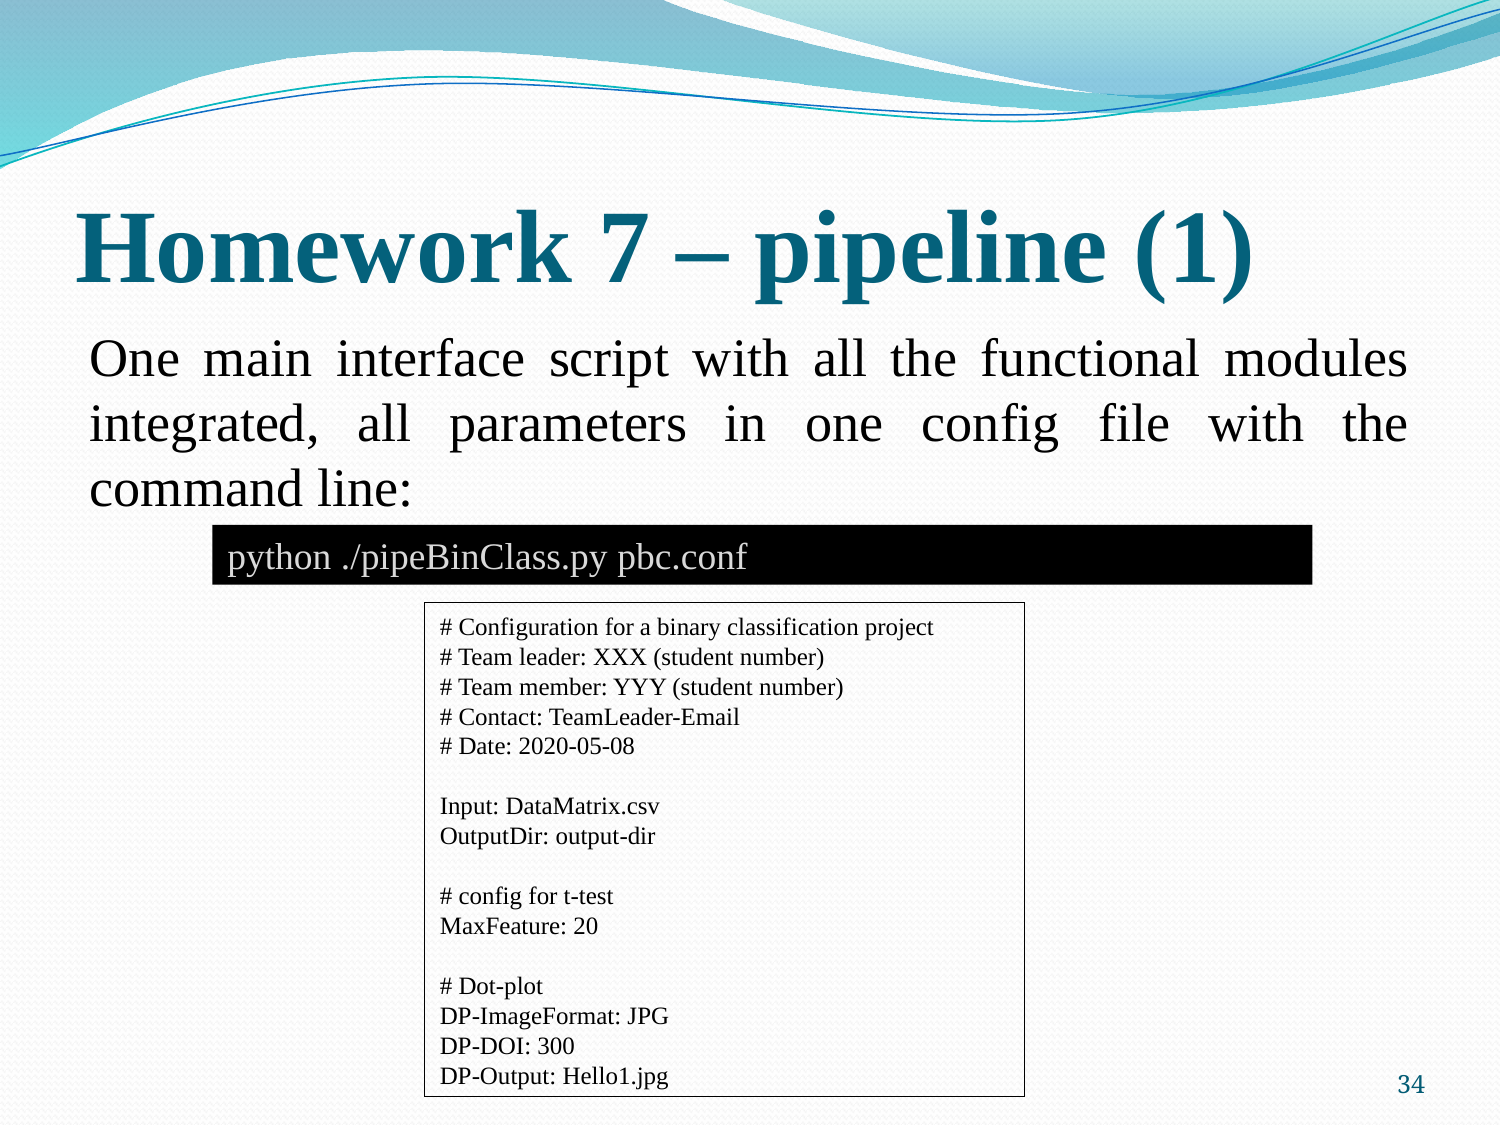

# Homework 7 – pipeline (1)
One main interface script with all the functional modules integrated, all parameters in one config file with the command line:

python ./pipeBinClass.py pbc.conf
# Configuration for a binary classification project
# Team leader: XXX (student number)
# Team member: YYY (student number)
# Contact: TeamLeader-Email
# Date: 2020-05-08

Input: DataMatrix.csv
OutputDir: output-dir

# config for t-test
MaxFeature: 20

# Dot-plot
DP-ImageFormat: JPG
DP-DOI: 300
DP-Output: Hello1.jpg
34